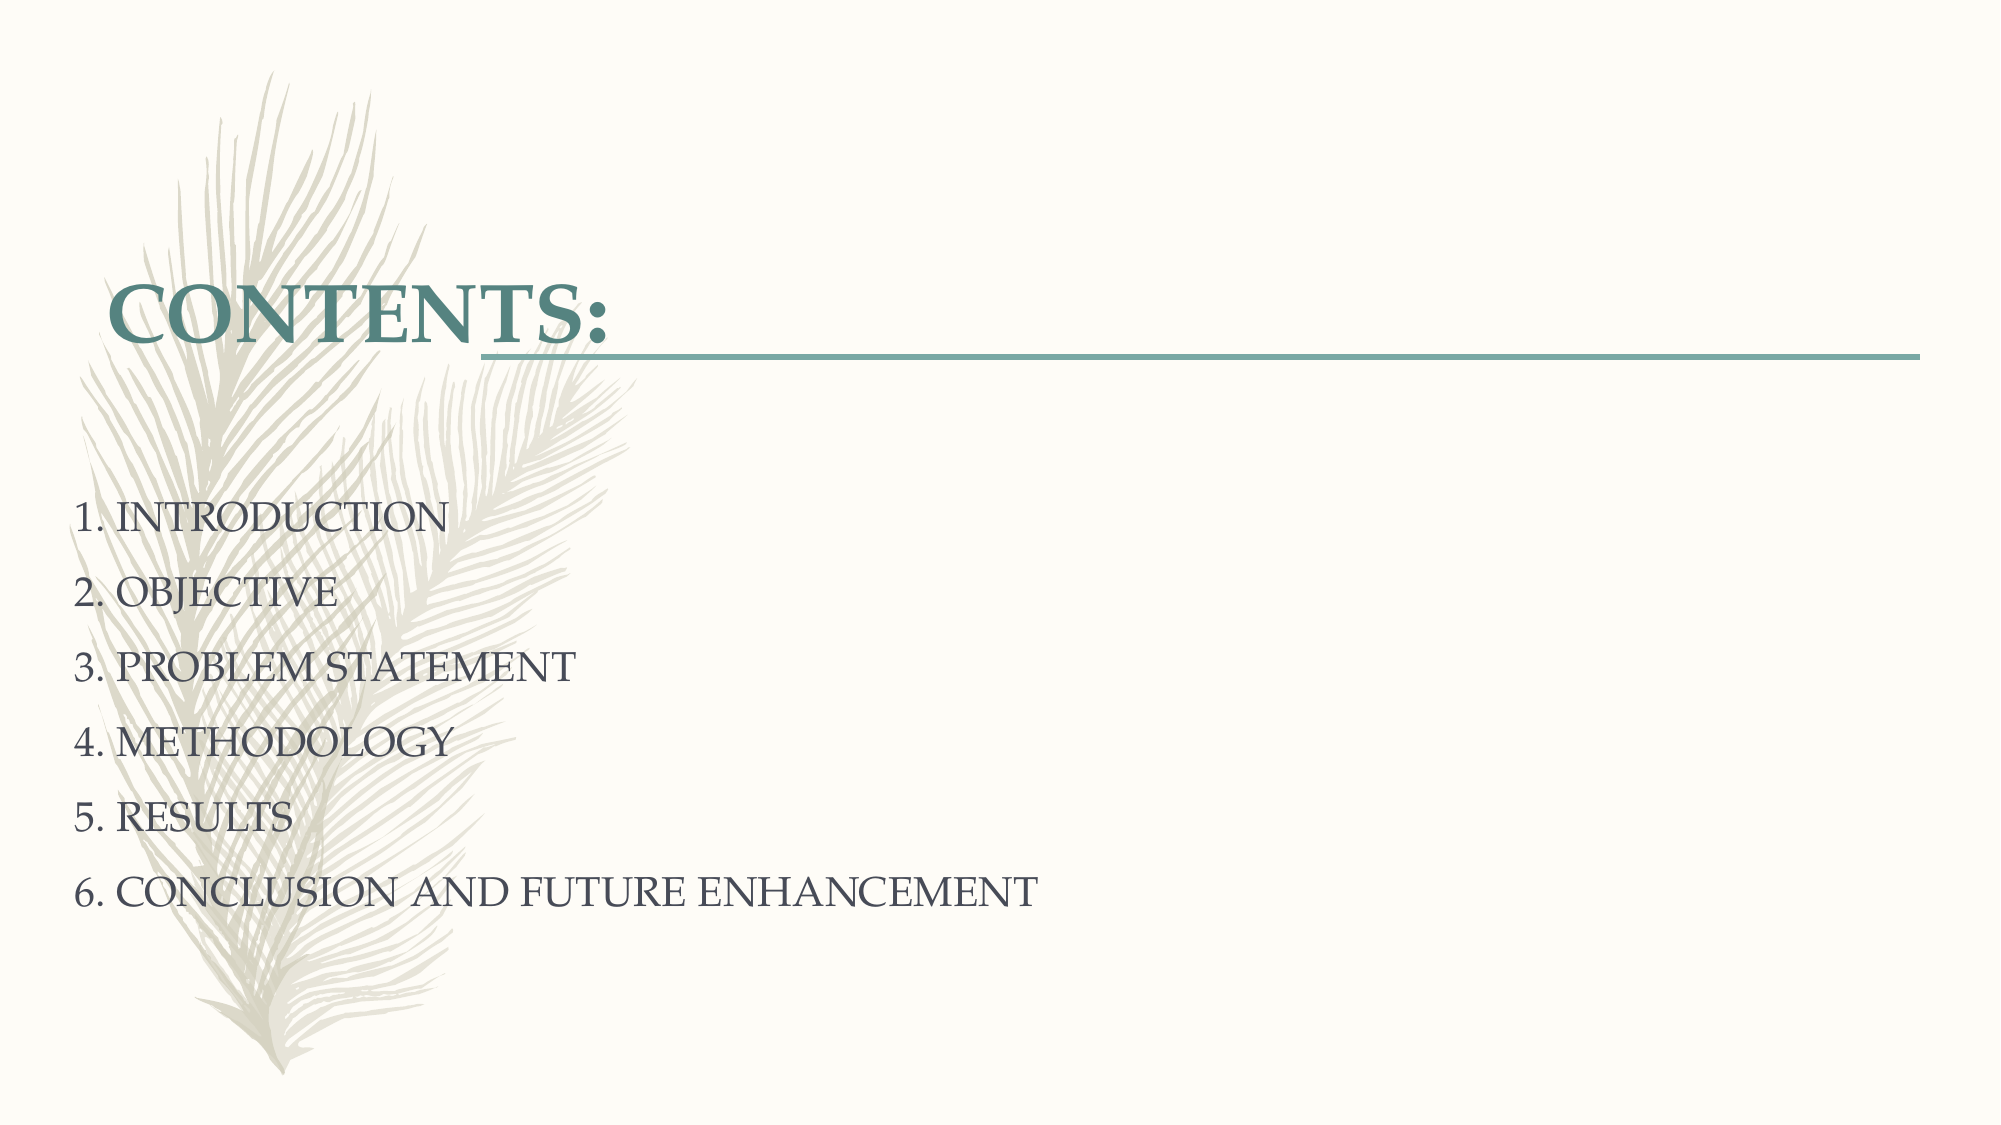

# CONTENTS:

1. INTRODUCTION
2. OBJECTIVE
3. PROBLEM STATEMENT
4. METHODOLOGY
5. RESULTS
6. CONCLUSION AND FUTURE ENHANCEMENT